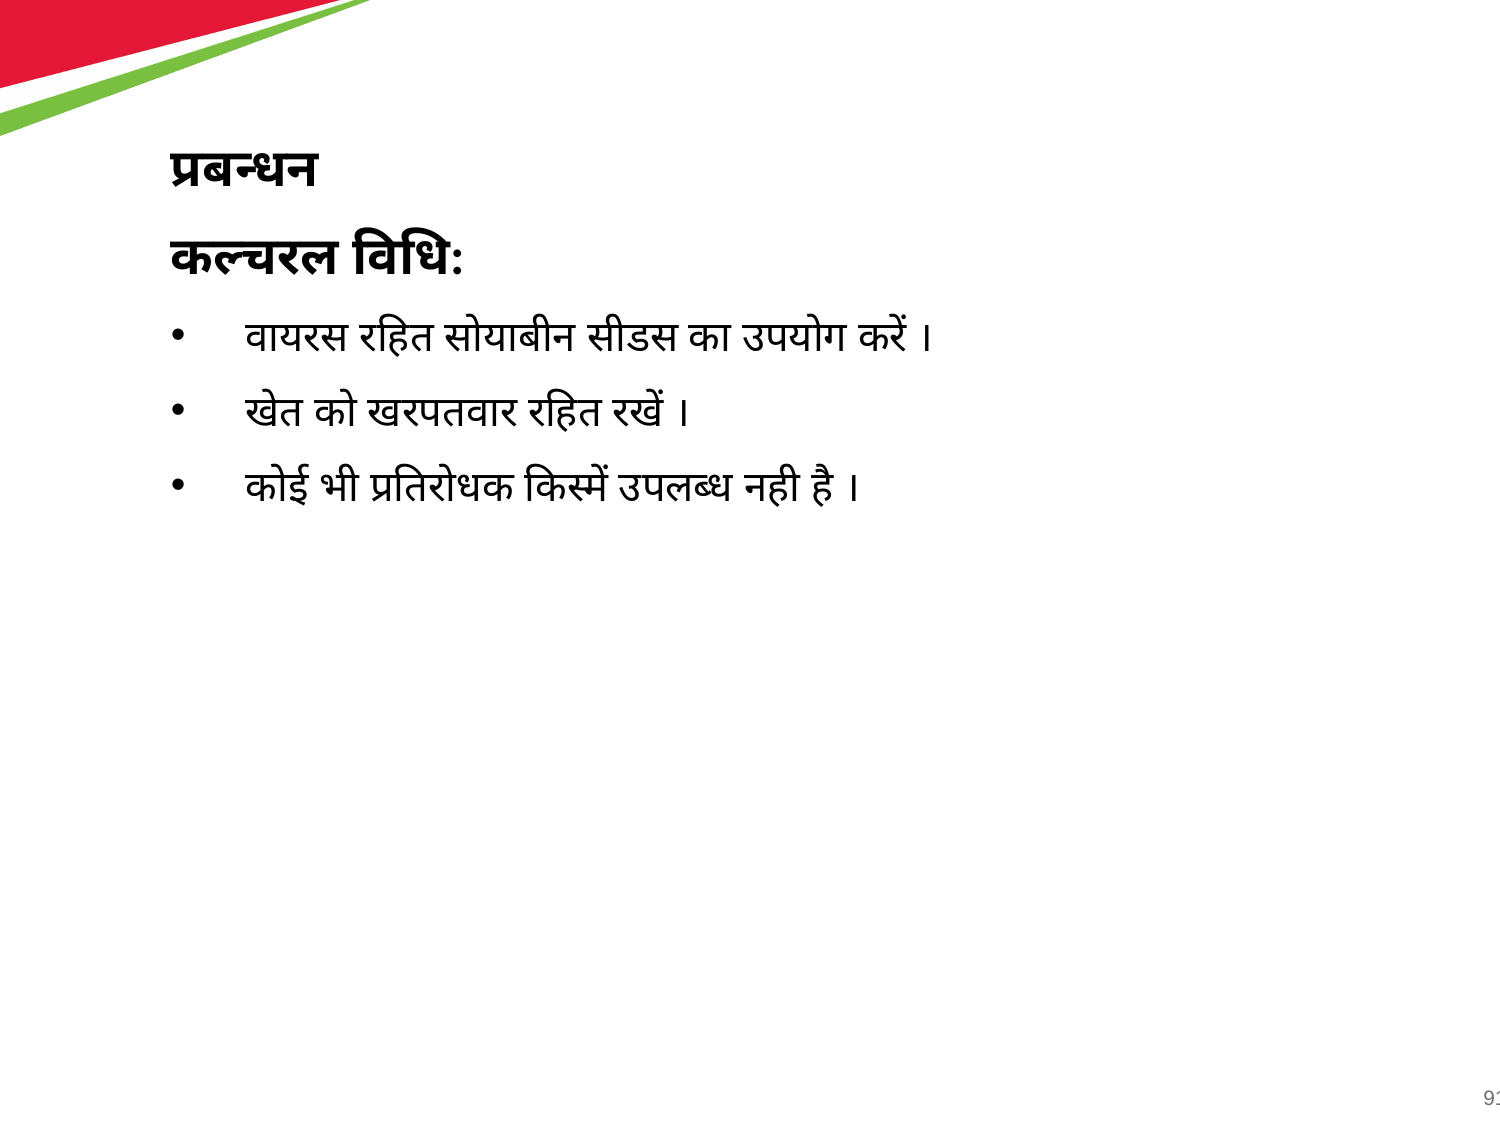

प्रबन्धन
कल्चरल विधि:
वायरस रहित सोयाबीन सीडस का उपयोग करें ।
खेत को खरपतवार रहित रखें ।
कोई भी प्रतिरोधक किस्में उपलब्ध नही है ।